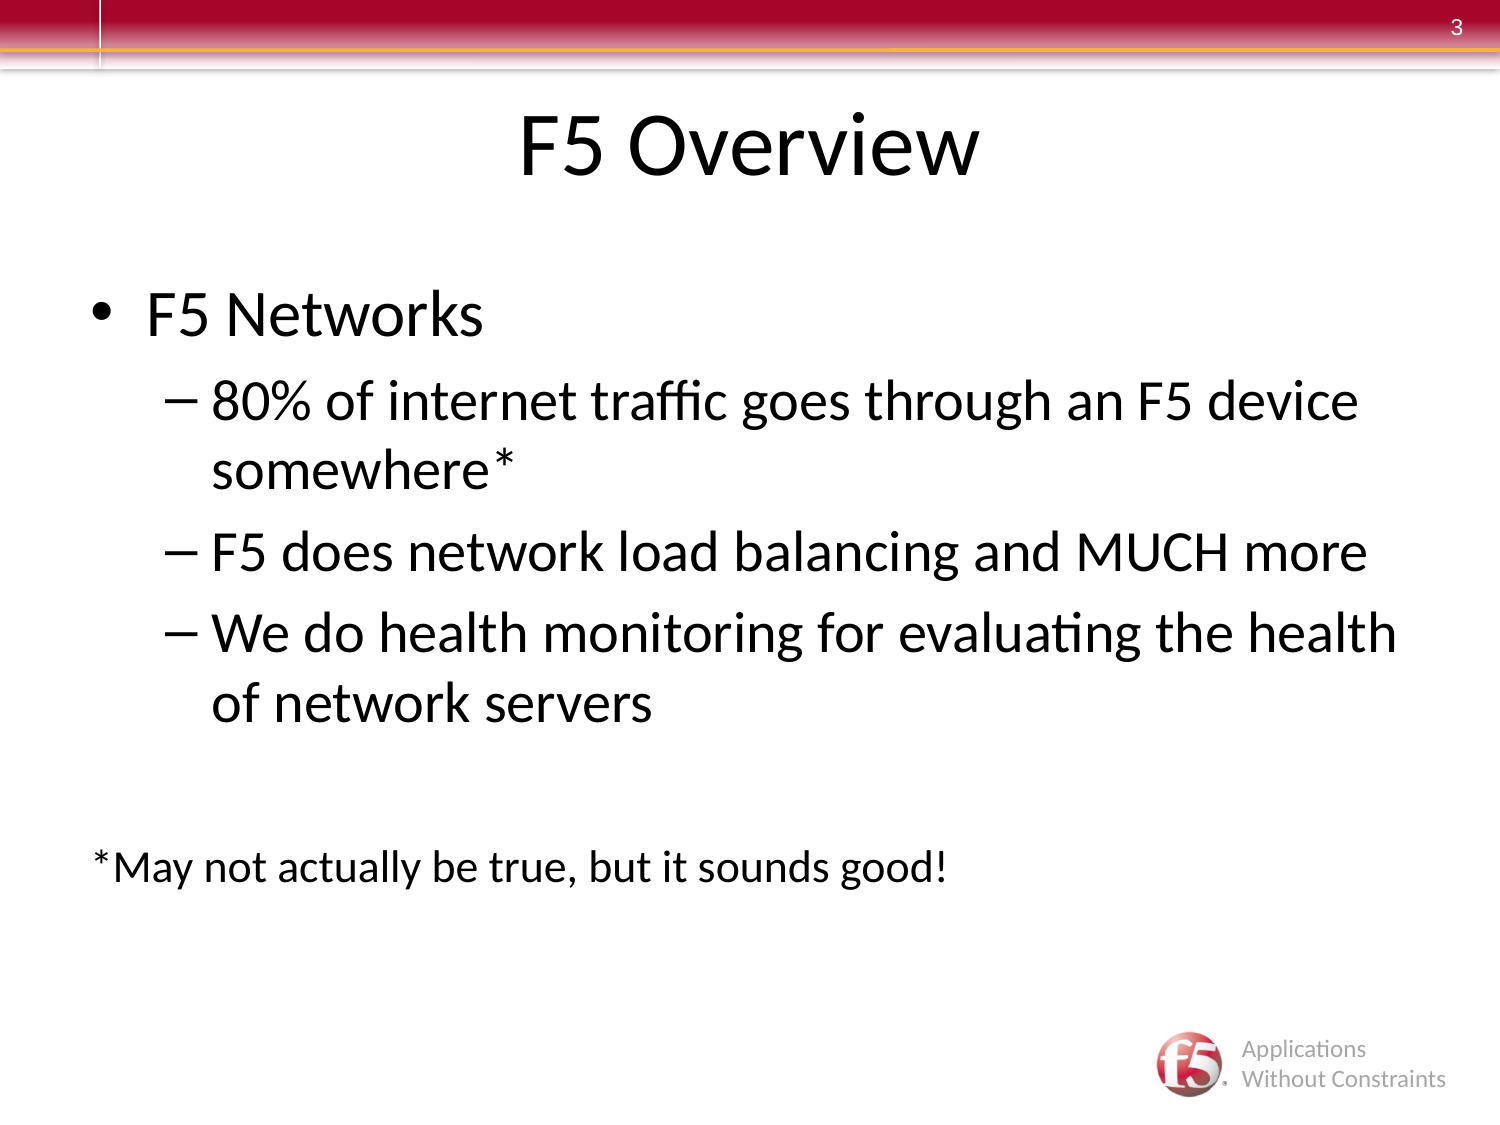

# F5 Overview
F5 Networks
80% of internet traffic goes through an F5 device somewhere*
F5 does network load balancing and MUCH more
We do health monitoring for evaluating the health of network servers

*May not actually be true, but it sounds good!